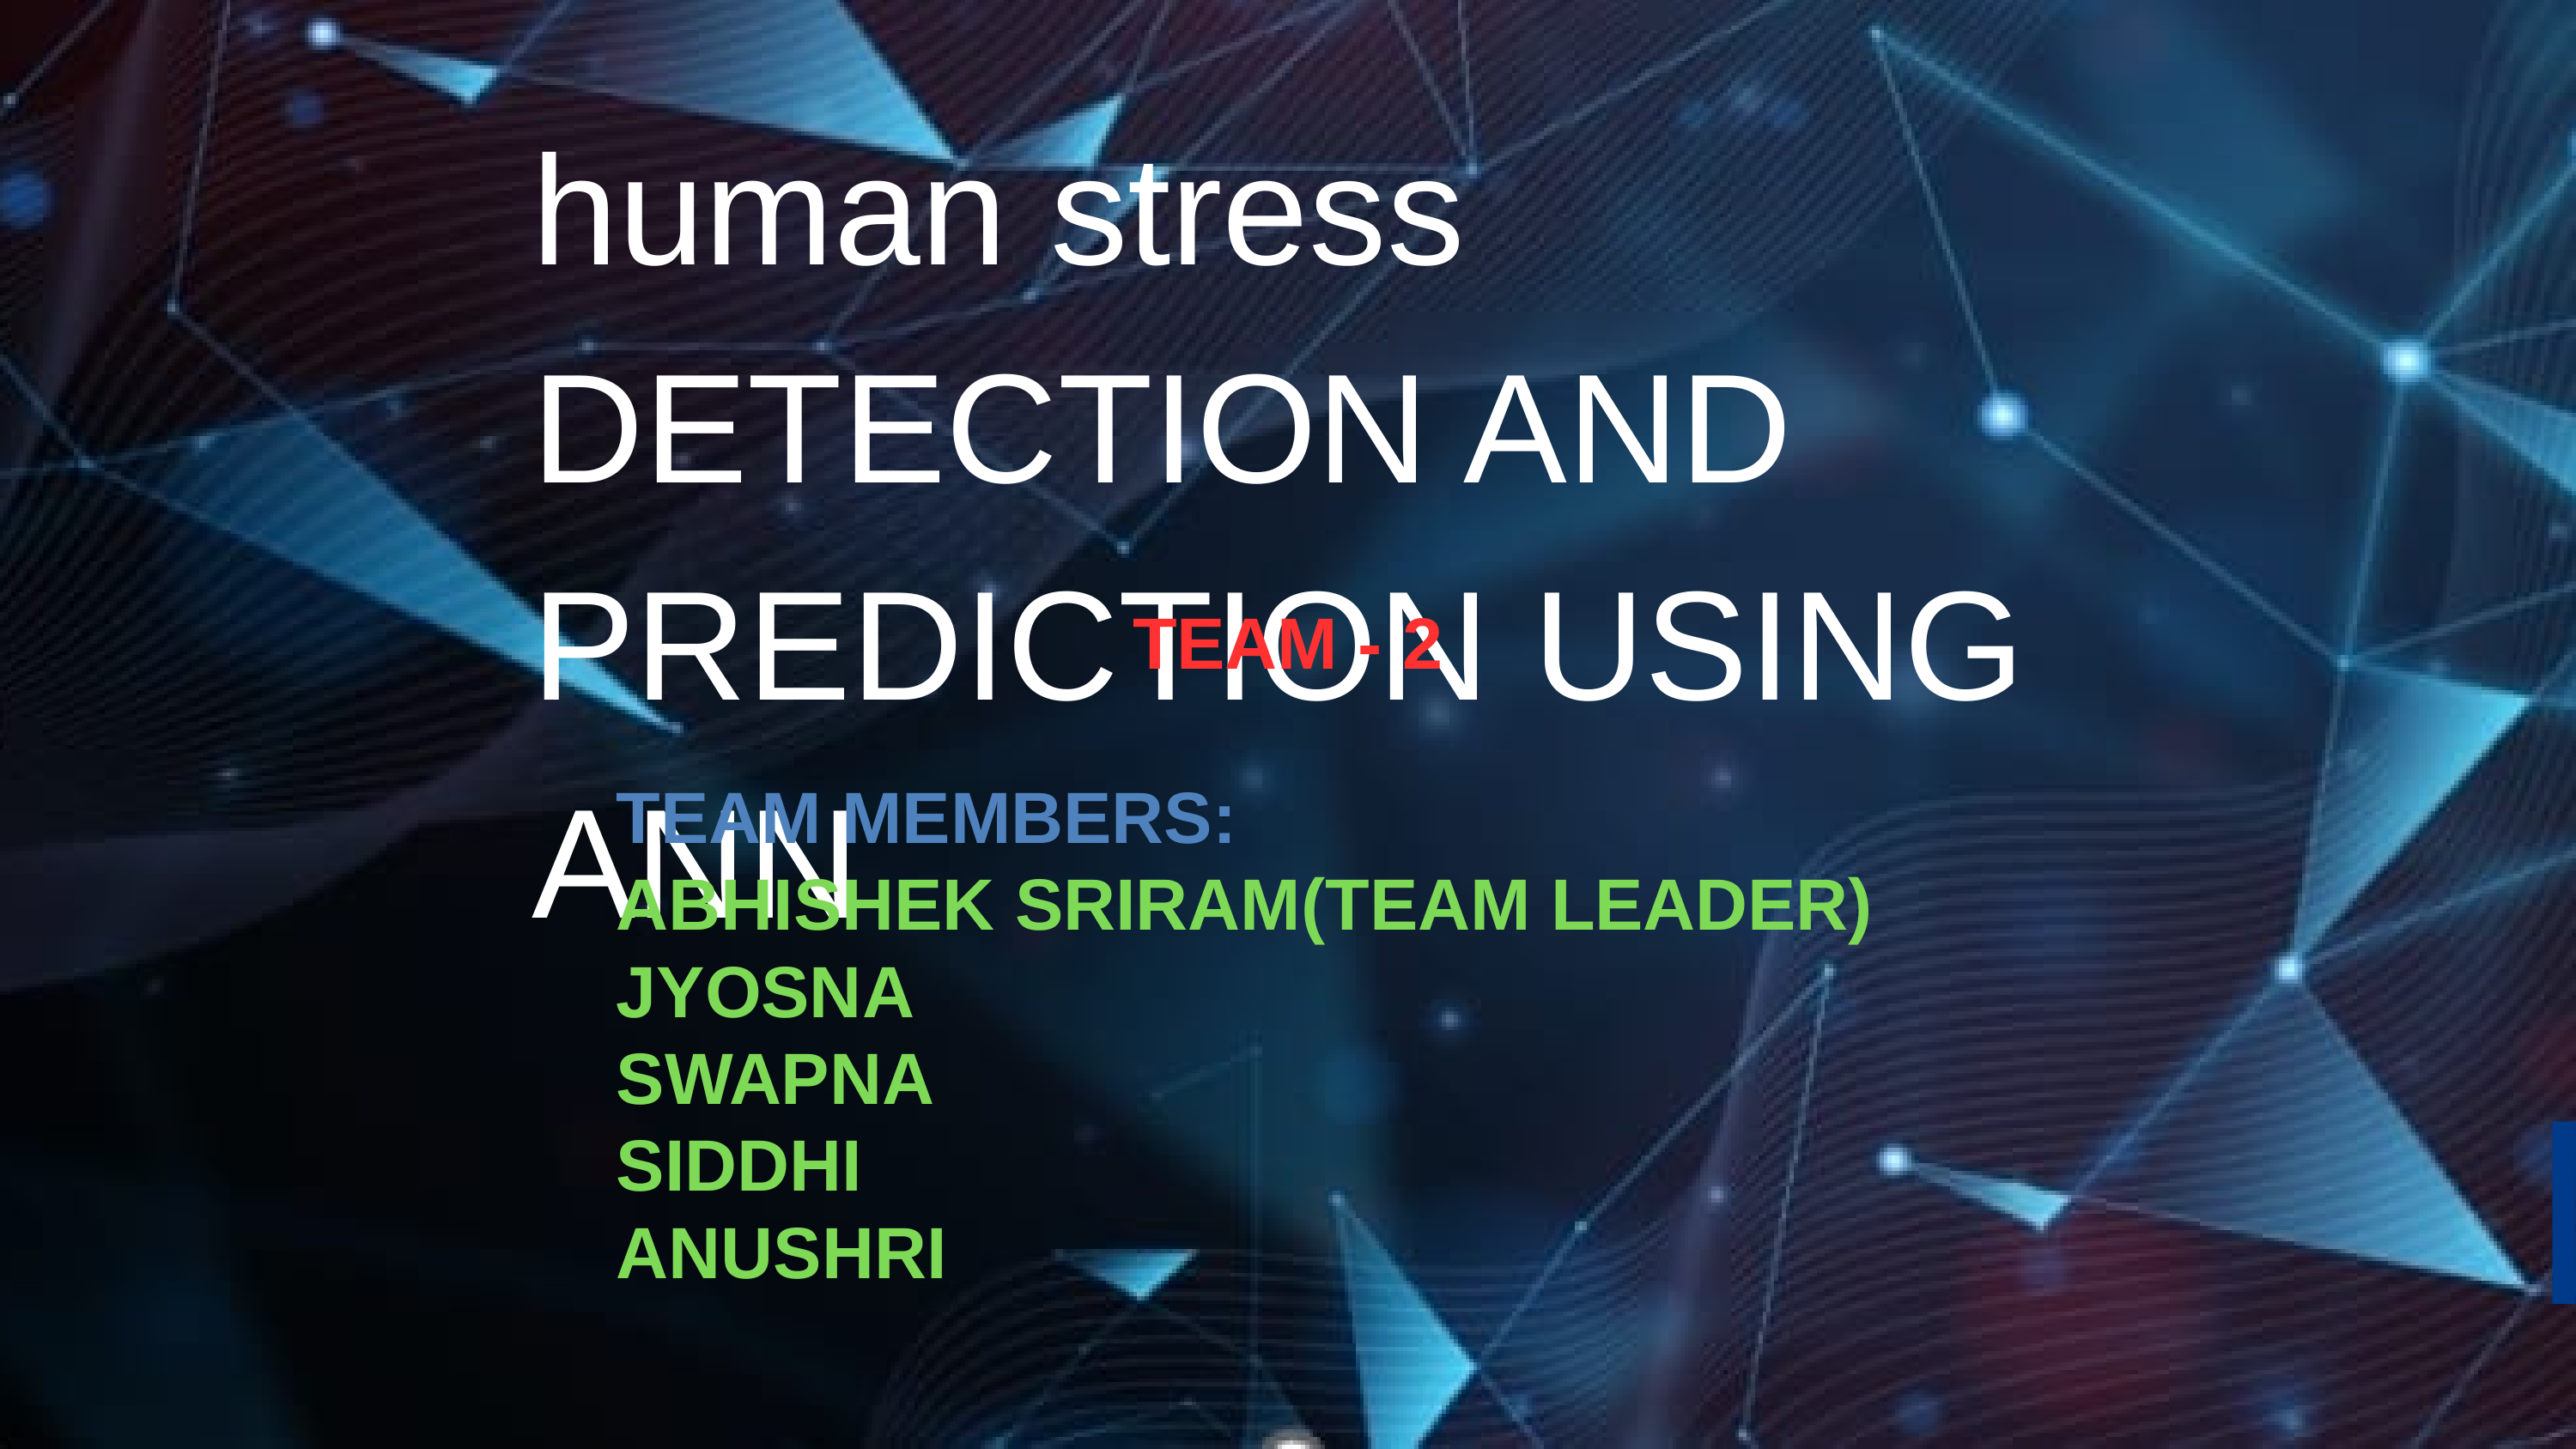

human stress DETECTION AND
PREDICTION USING ANN

TEAM - 2

TEAM MEMBERS:
ABHISHEK SRIRAM(TEAM LEADER)
JYOSNA
SWAPNA
SIDDHI
ANUSHRI